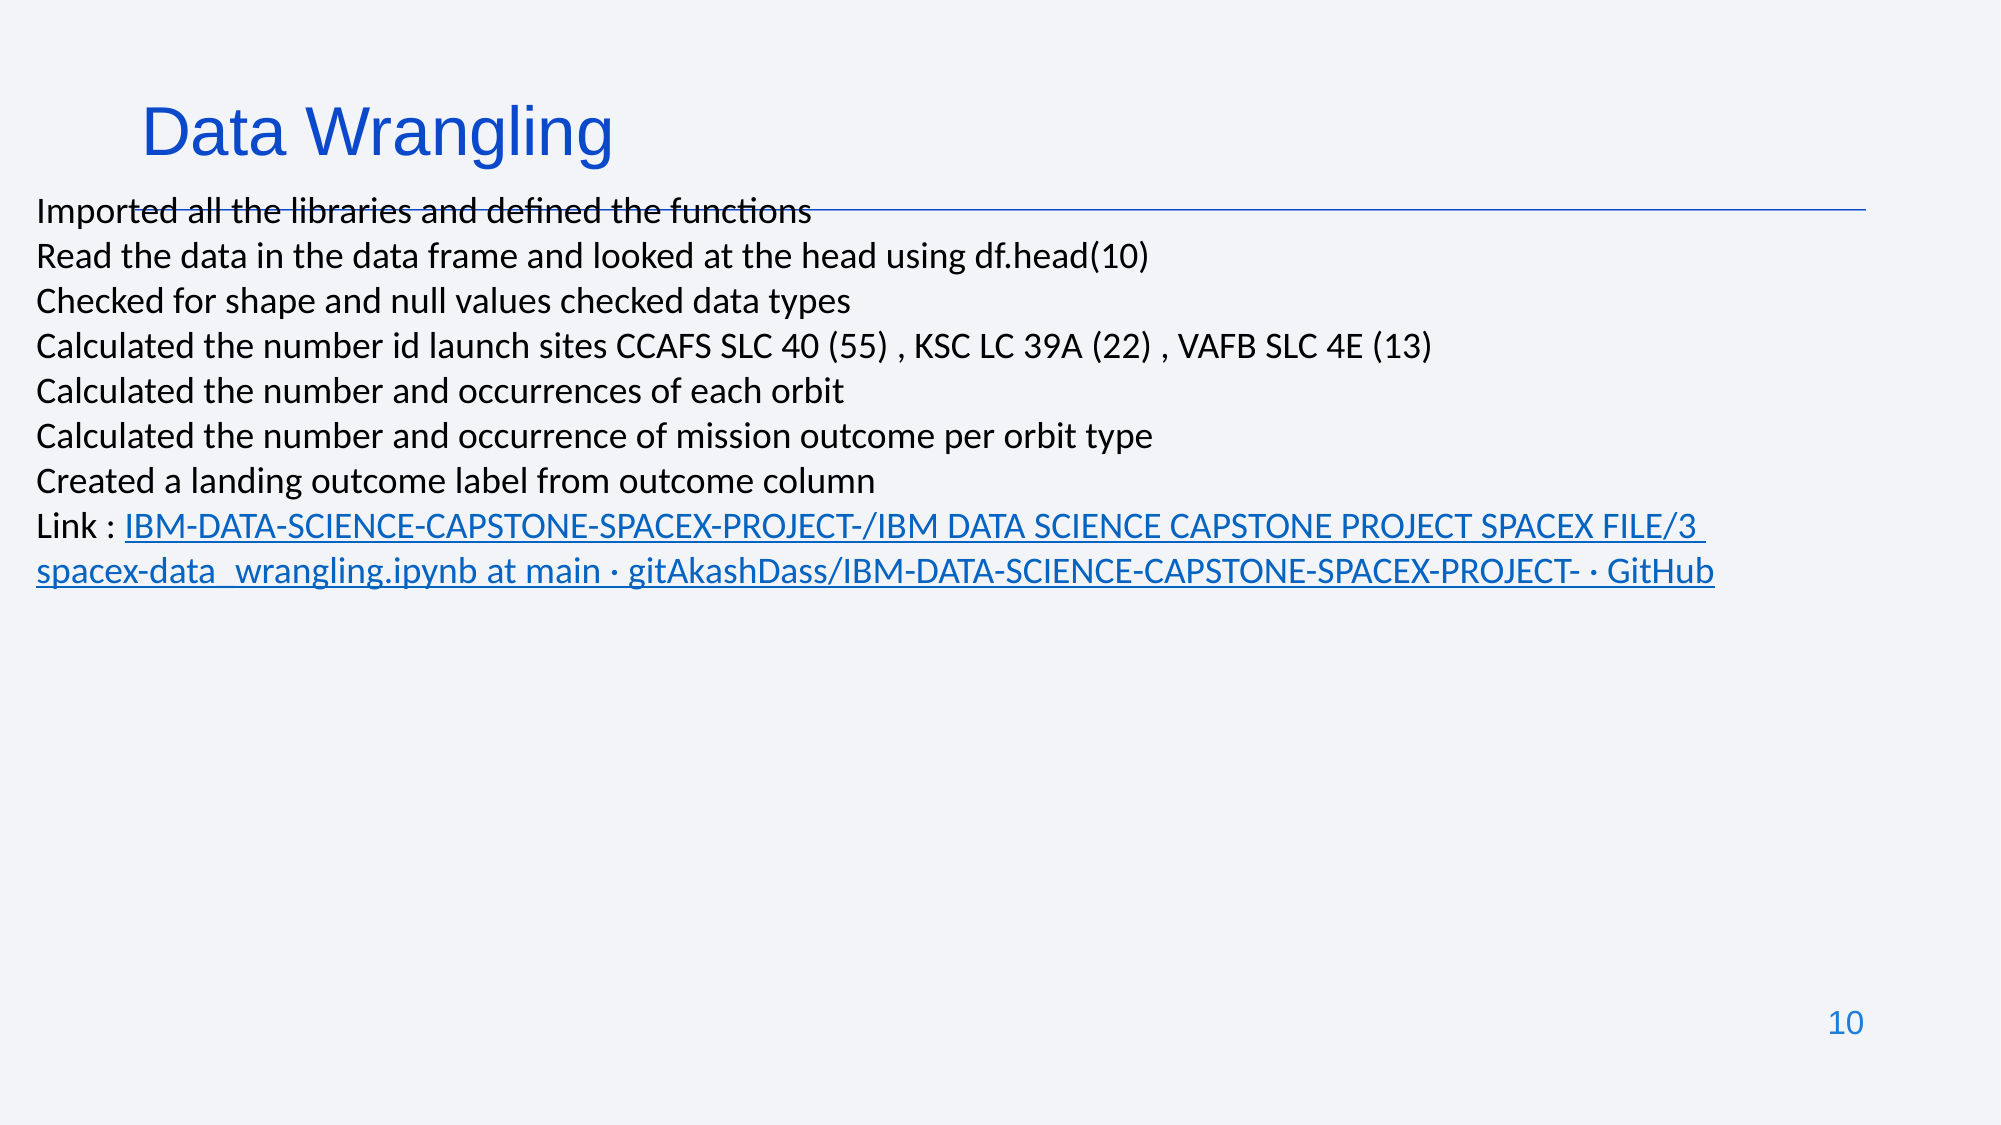

Data Wrangling
Imported all the libraries and defined the functions
Read the data in the data frame and looked at the head using df.head(10)
Checked for shape and null values checked data types
Calculated the number id launch sites CCAFS SLC 40 (55) , KSC LC 39A (22) , VAFB SLC 4E (13)
Calculated the number and occurrences of each orbit
Calculated the number and occurrence of mission outcome per orbit type
Created a landing outcome label from outcome column
Link : IBM-DATA-SCIENCE-CAPSTONE-SPACEX-PROJECT-/IBM DATA SCIENCE CAPSTONE PROJECT SPACEX FILE/3 spacex-data_wrangling.ipynb at main · gitAkashDass/IBM-DATA-SCIENCE-CAPSTONE-SPACEX-PROJECT- · GitHub

10